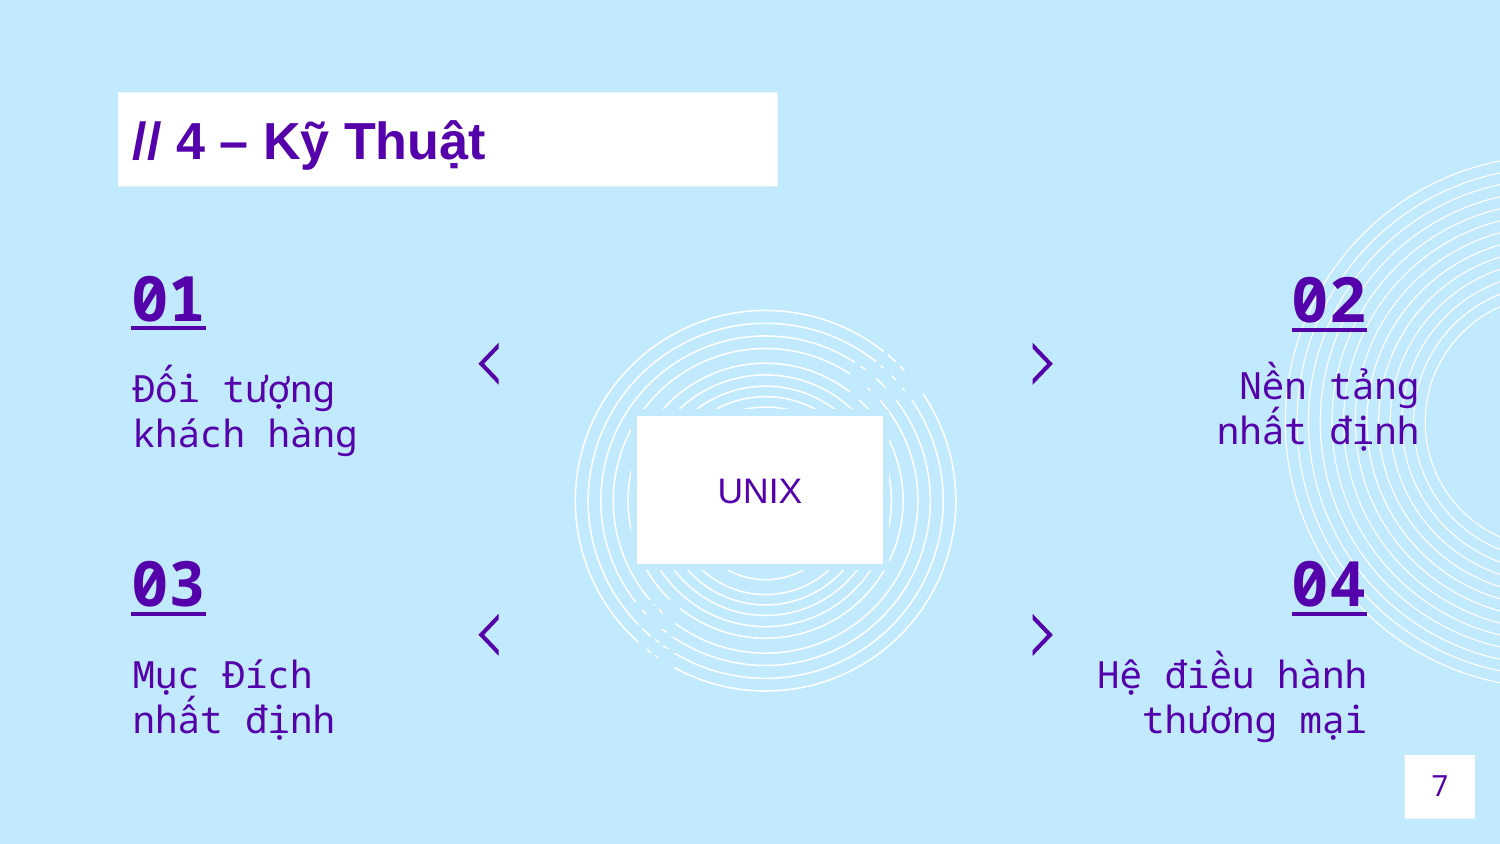

# // 4 – Kỹ Thuật
01
02

Nền tảng nhất định
Đối tượng khách hàng

UNIX
03
04

Mục Đích nhất định
Hệ điều hành thương mại
7